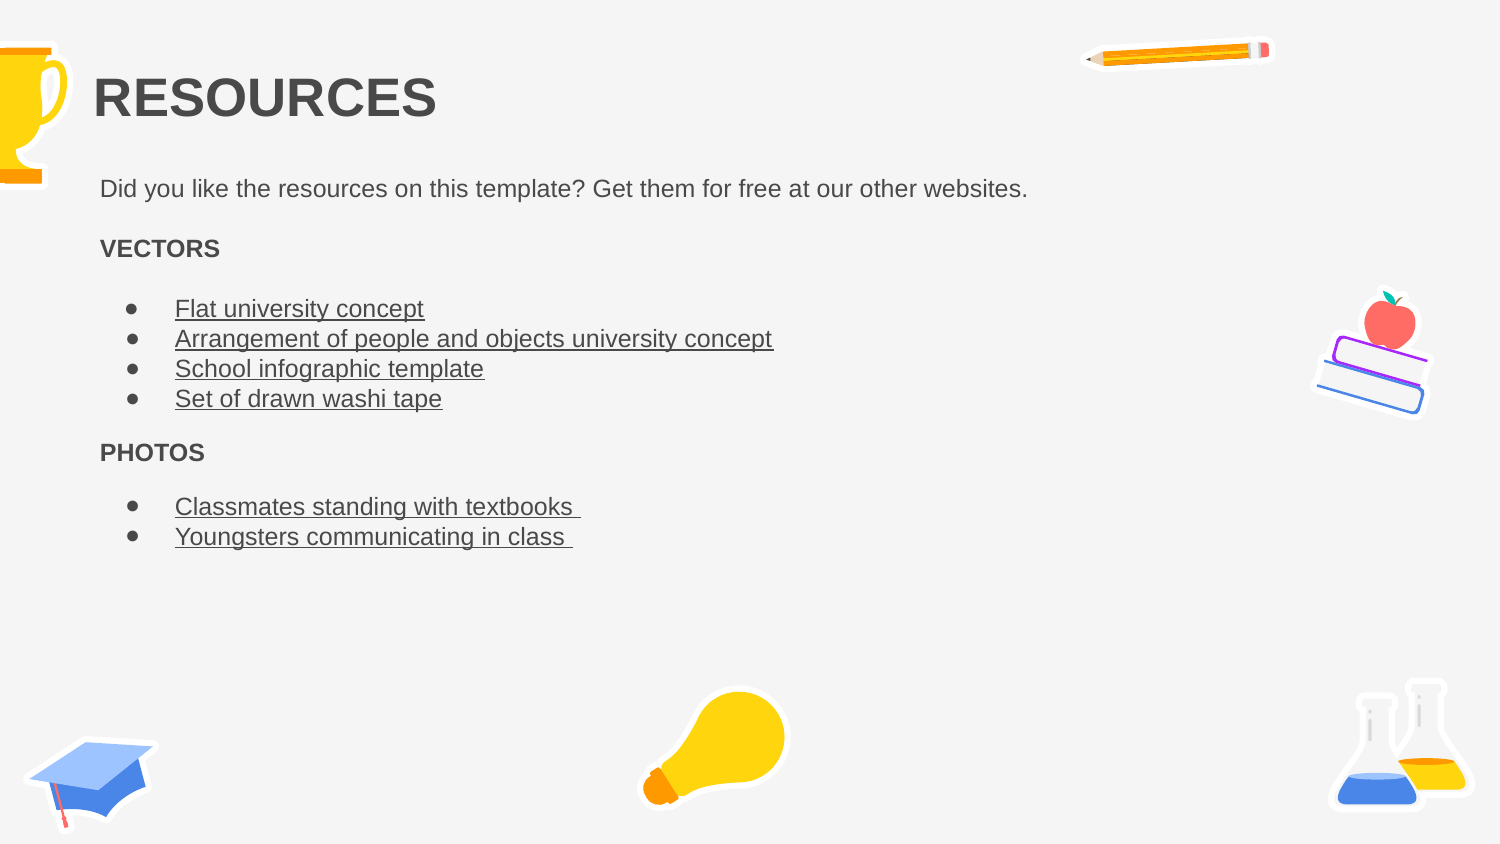

# RESOURCES
Did you like the resources on this template? Get them for free at our other websites.

VECTORS

Flat university concept
Arrangement of people and objects university concept
School infographic template
Set of drawn washi tape

PHOTOS

Classmates standing with textbooks
Youngsters communicating in class